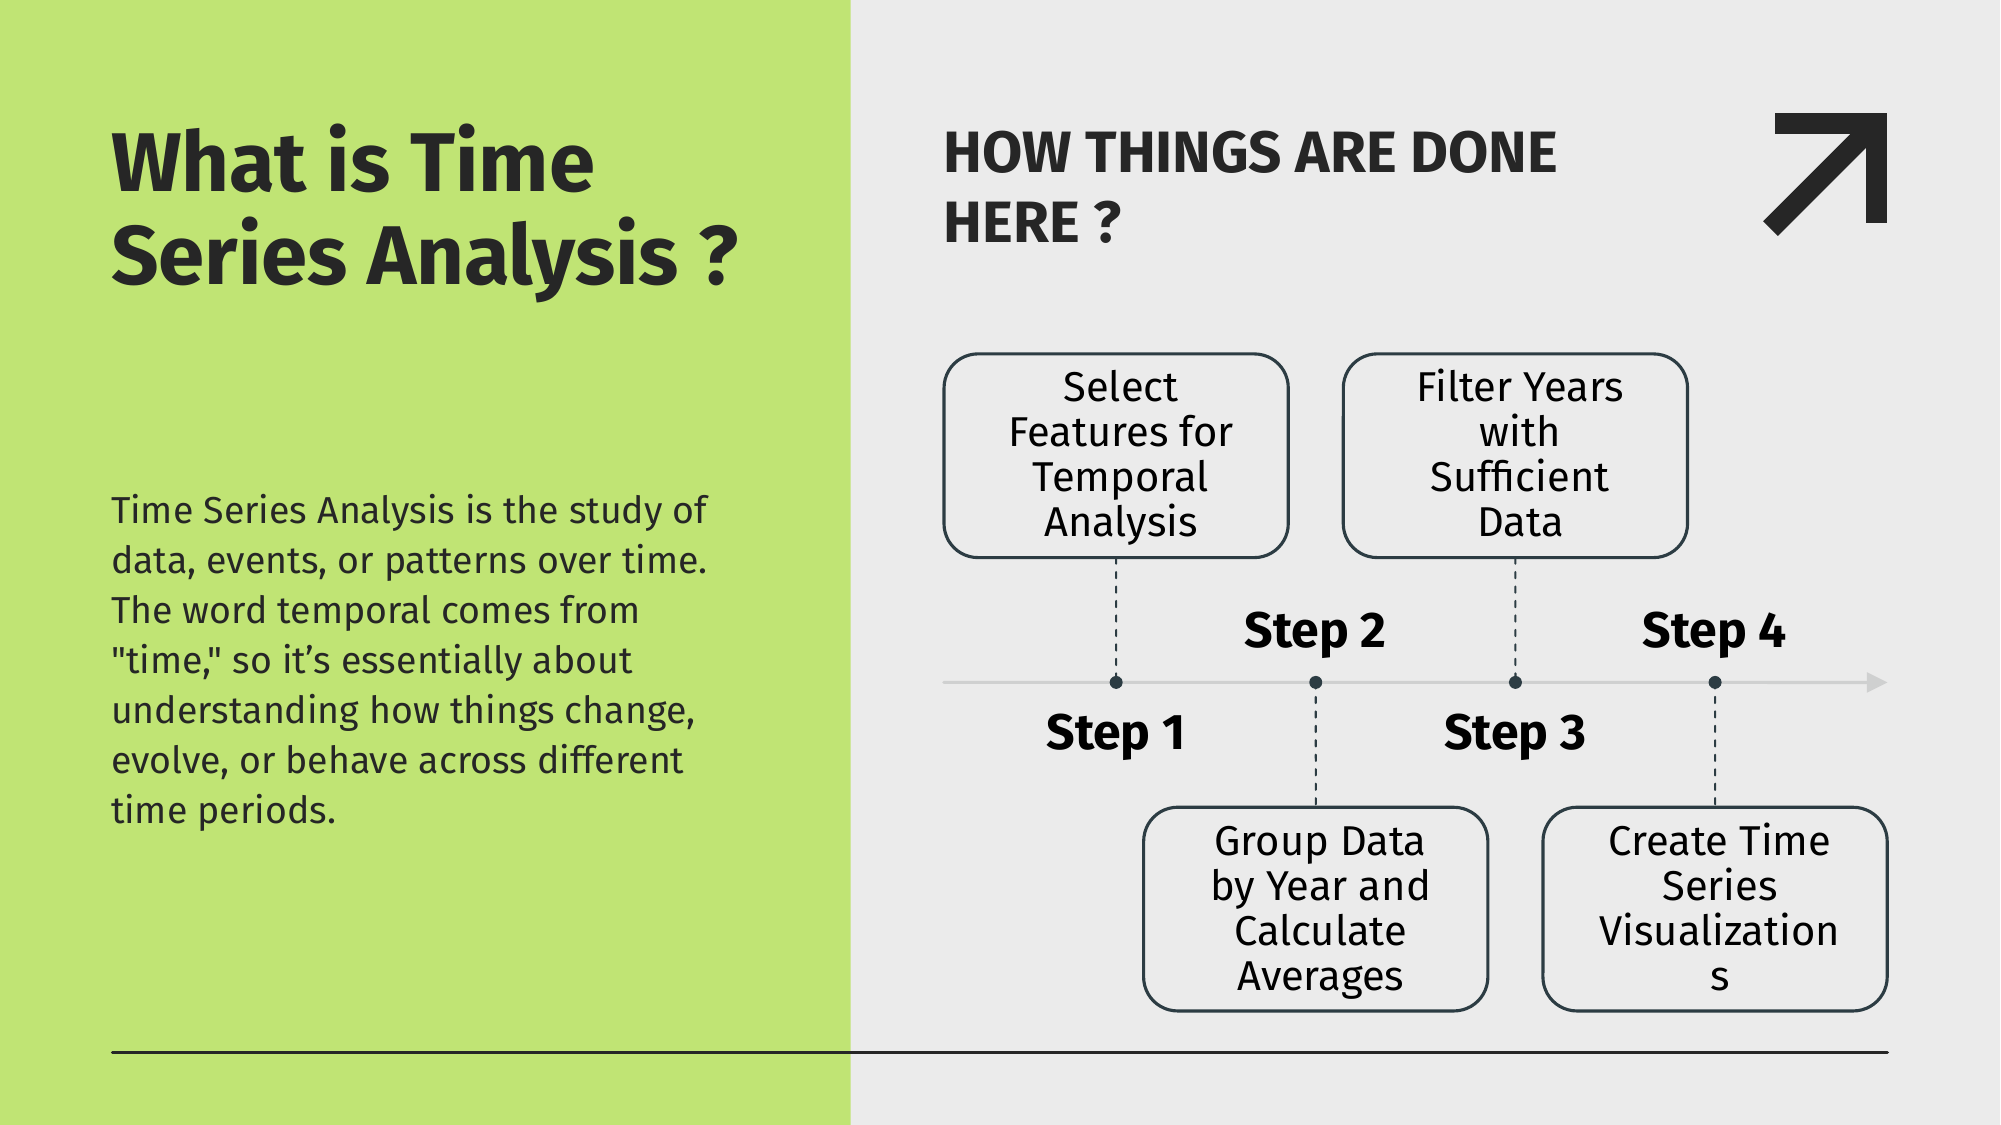

# What is Time Series Analysis ?
How THINGS ARE DONE HERE ?
Step 1
Select Features for Temporal Analysis
Step 2
Group Data by Year and Calculate Averages
Step 3
Filter Years with Sufficient Data
Step 4
Create Time Series Visualizations
Time Series Analysis is the study of data, events, or patterns over time. The word temporal comes from "time," so it’s essentially about understanding how things change, evolve, or behave across different time periods.